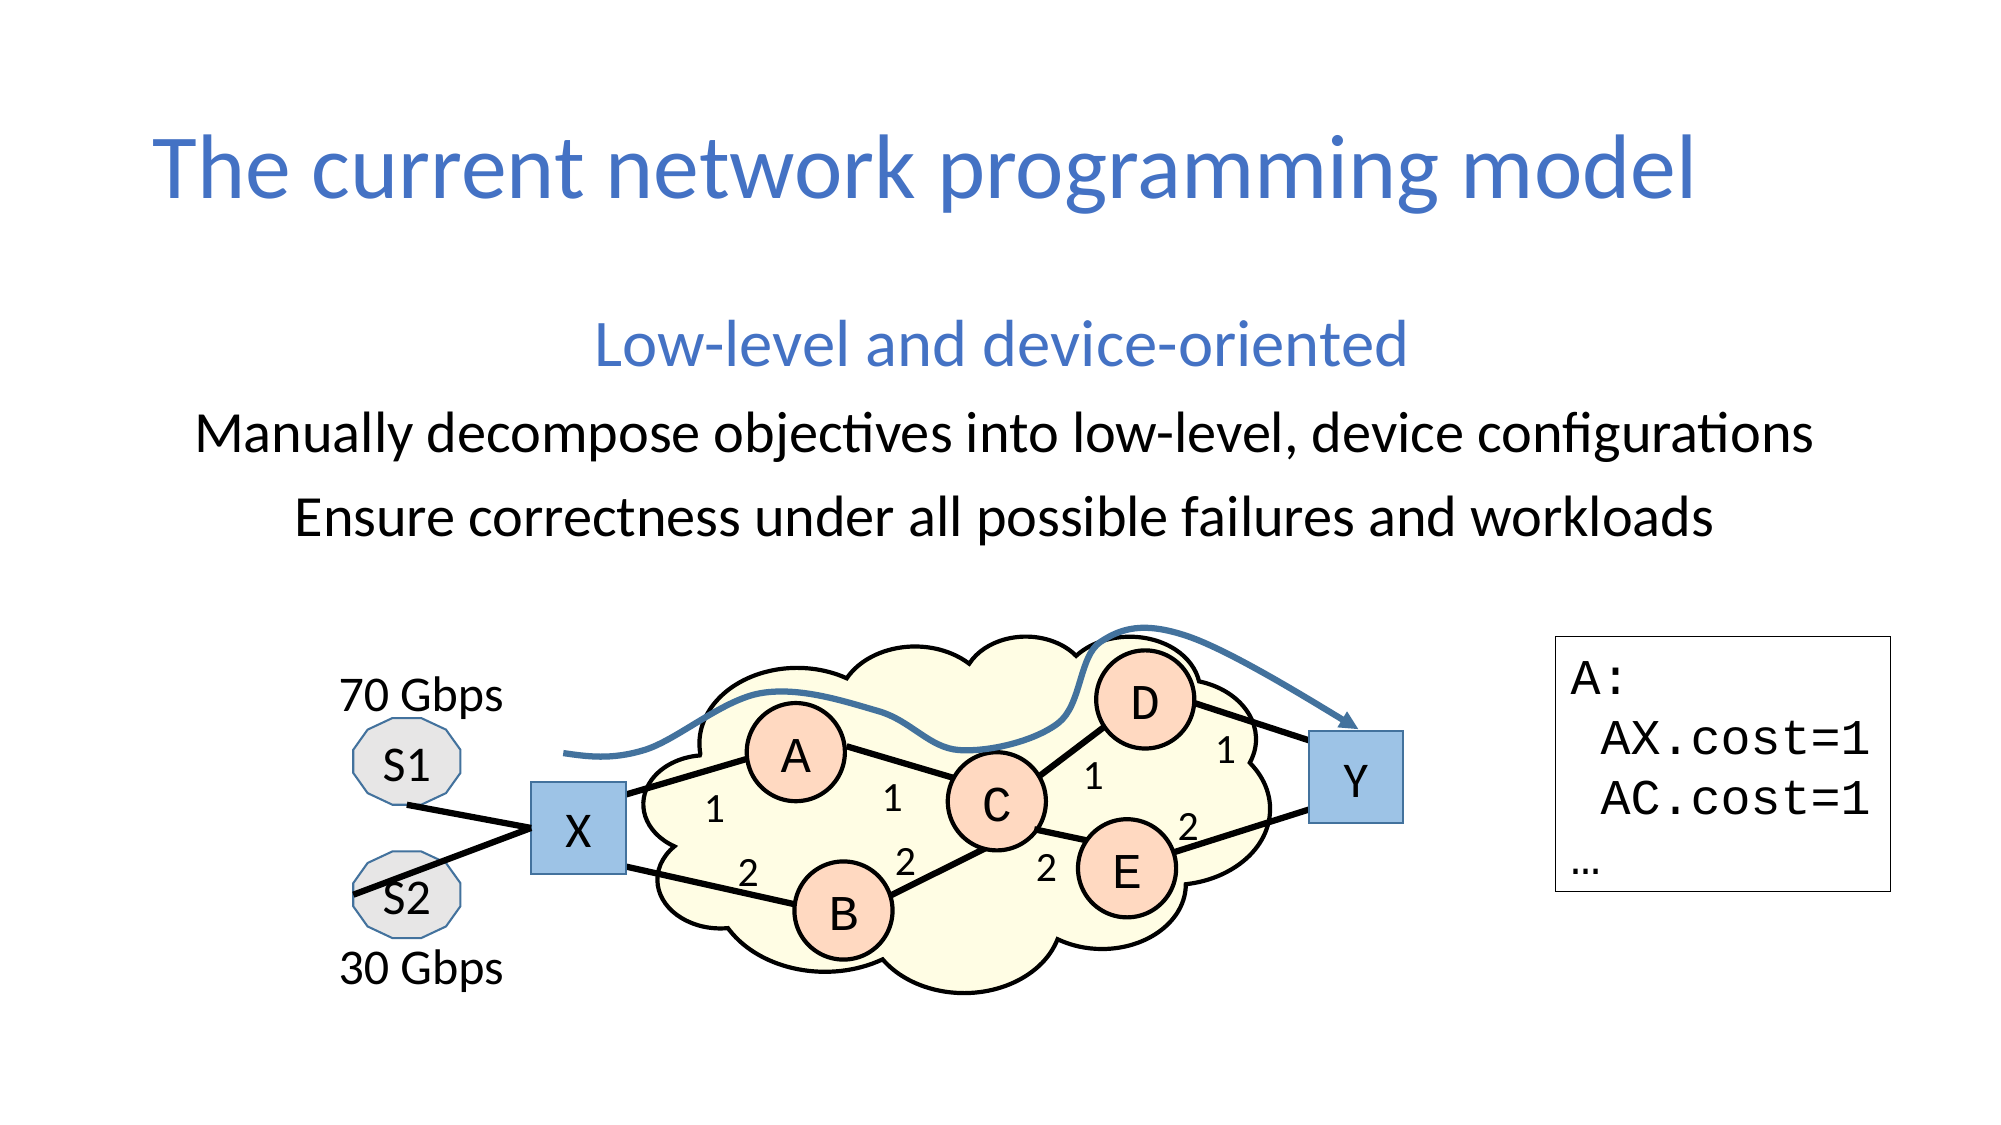

# The current network programming model
Low-level and device-oriented
Manually decompose objectives into low-level, device configurations
Ensure correctness under all possible failures and workloads

D

A

Y

C
X

E

B

E
A:
 AX.cost=1
 AC.cost=1
…
70 Gbps
1
1
1
1
2
2
2
2
S1
S2
30 Gbps